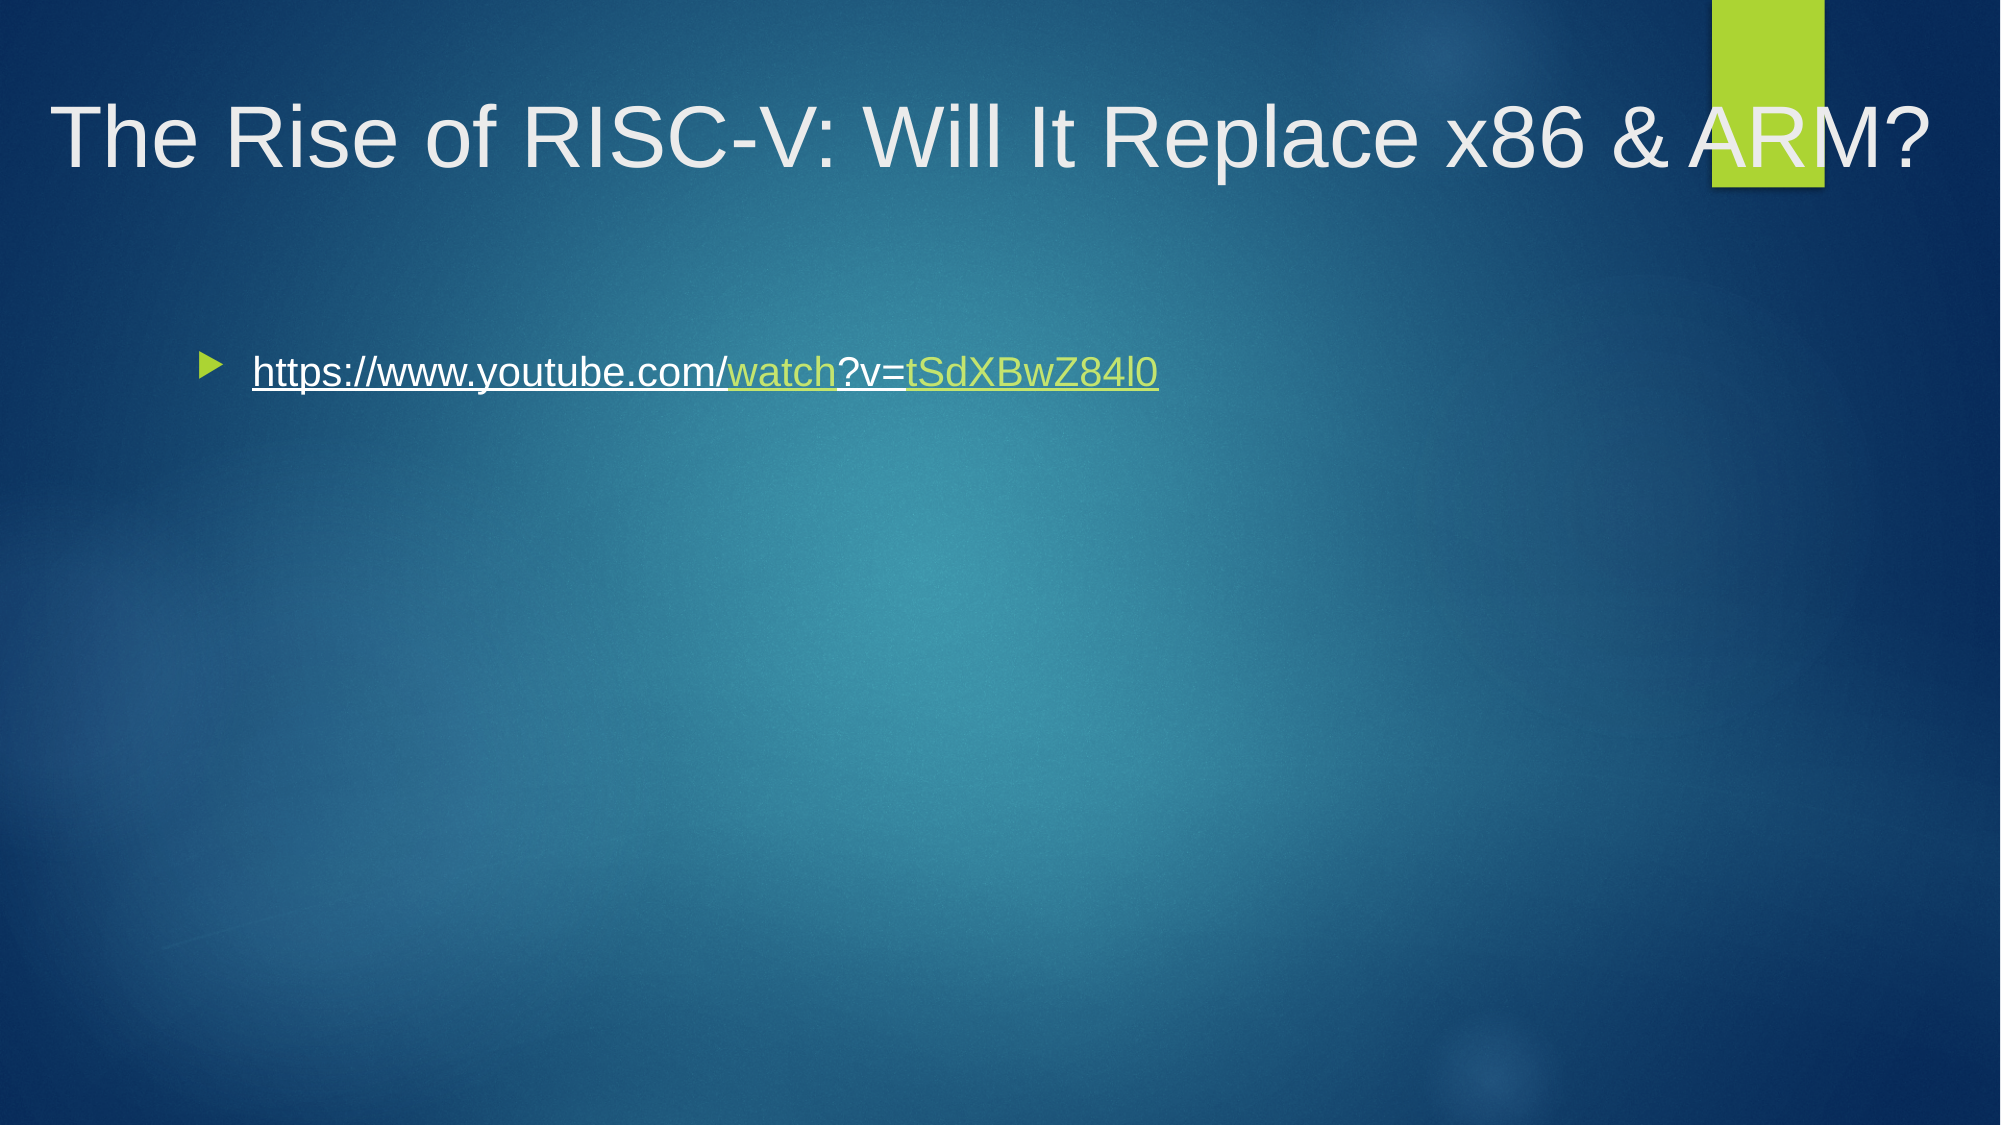

# The Rise of RISC-V: Will It Replace x86 & ARM?
https://www.youtube.com/watch?v=tSdXBwZ84l0